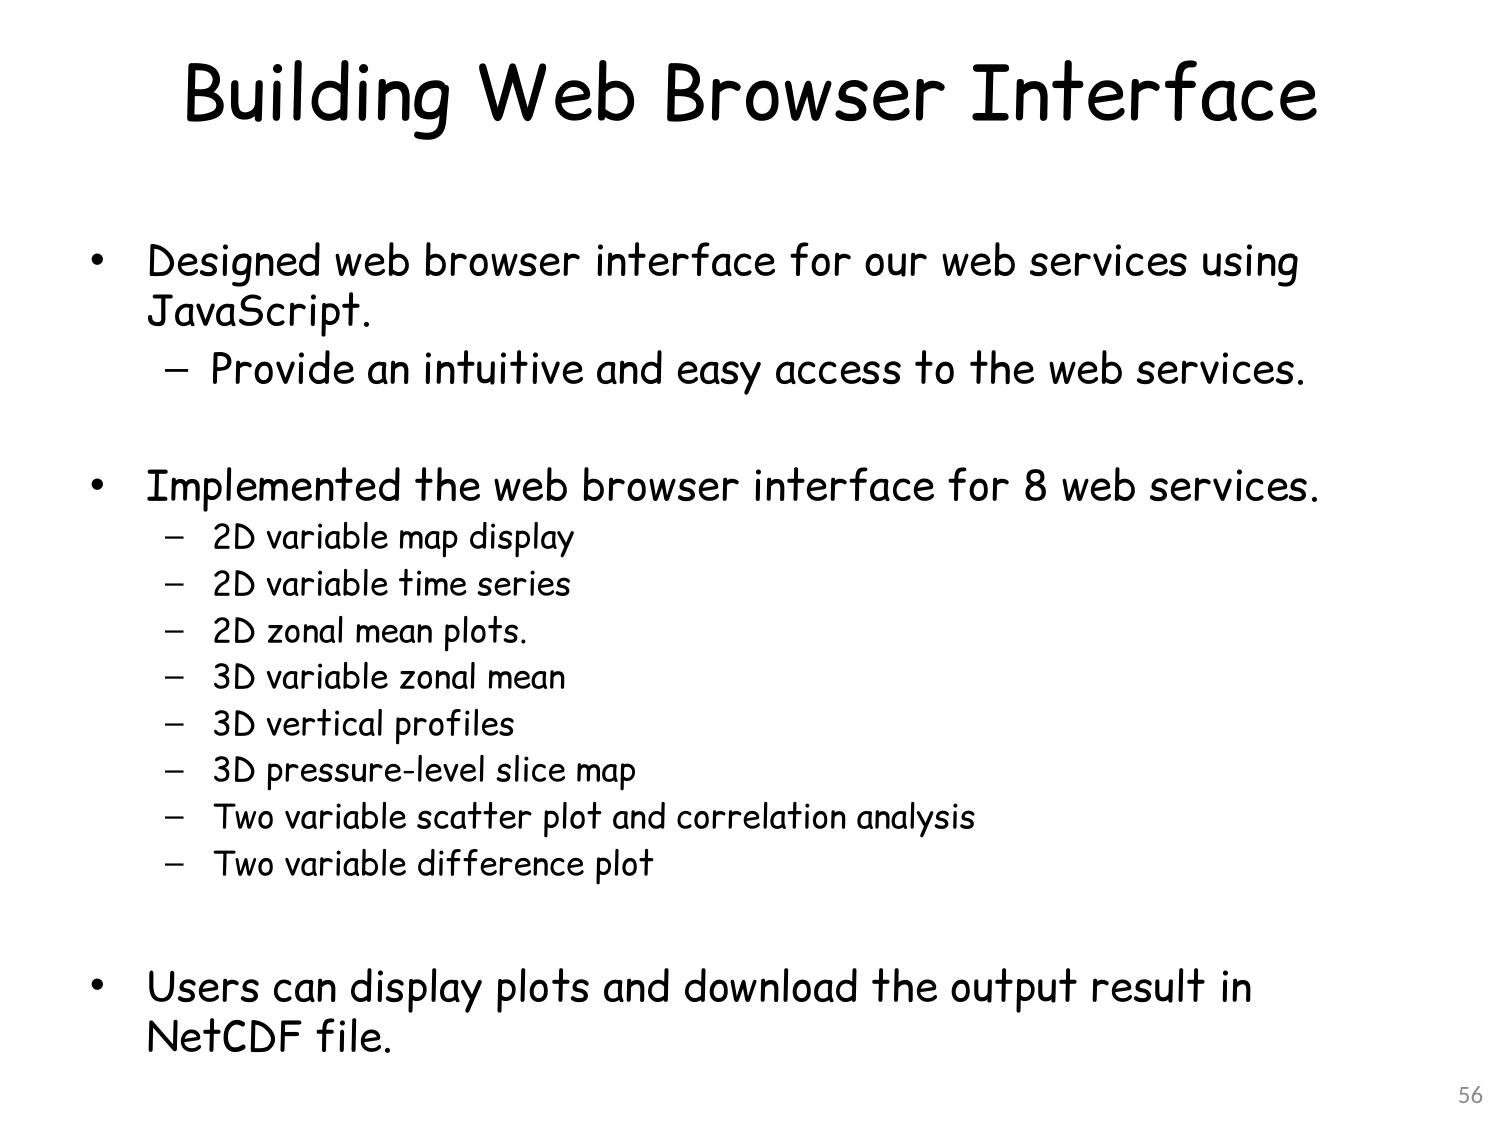

# Building Web Browser Interface

Designed web browser interface for our web services using JavaScript.
Provide an intuitive and easy access to the web services.

Implemented the web browser interface for 8 web services.
2D variable map display
2D variable time series
2D zonal mean plots.
3D variable zonal mean
3D vertical profiles
3D pressure-level slice map
Two variable scatter plot and correlation analysis
Two variable difference plot

Users can display plots and download the output result in NetCDF file.

56